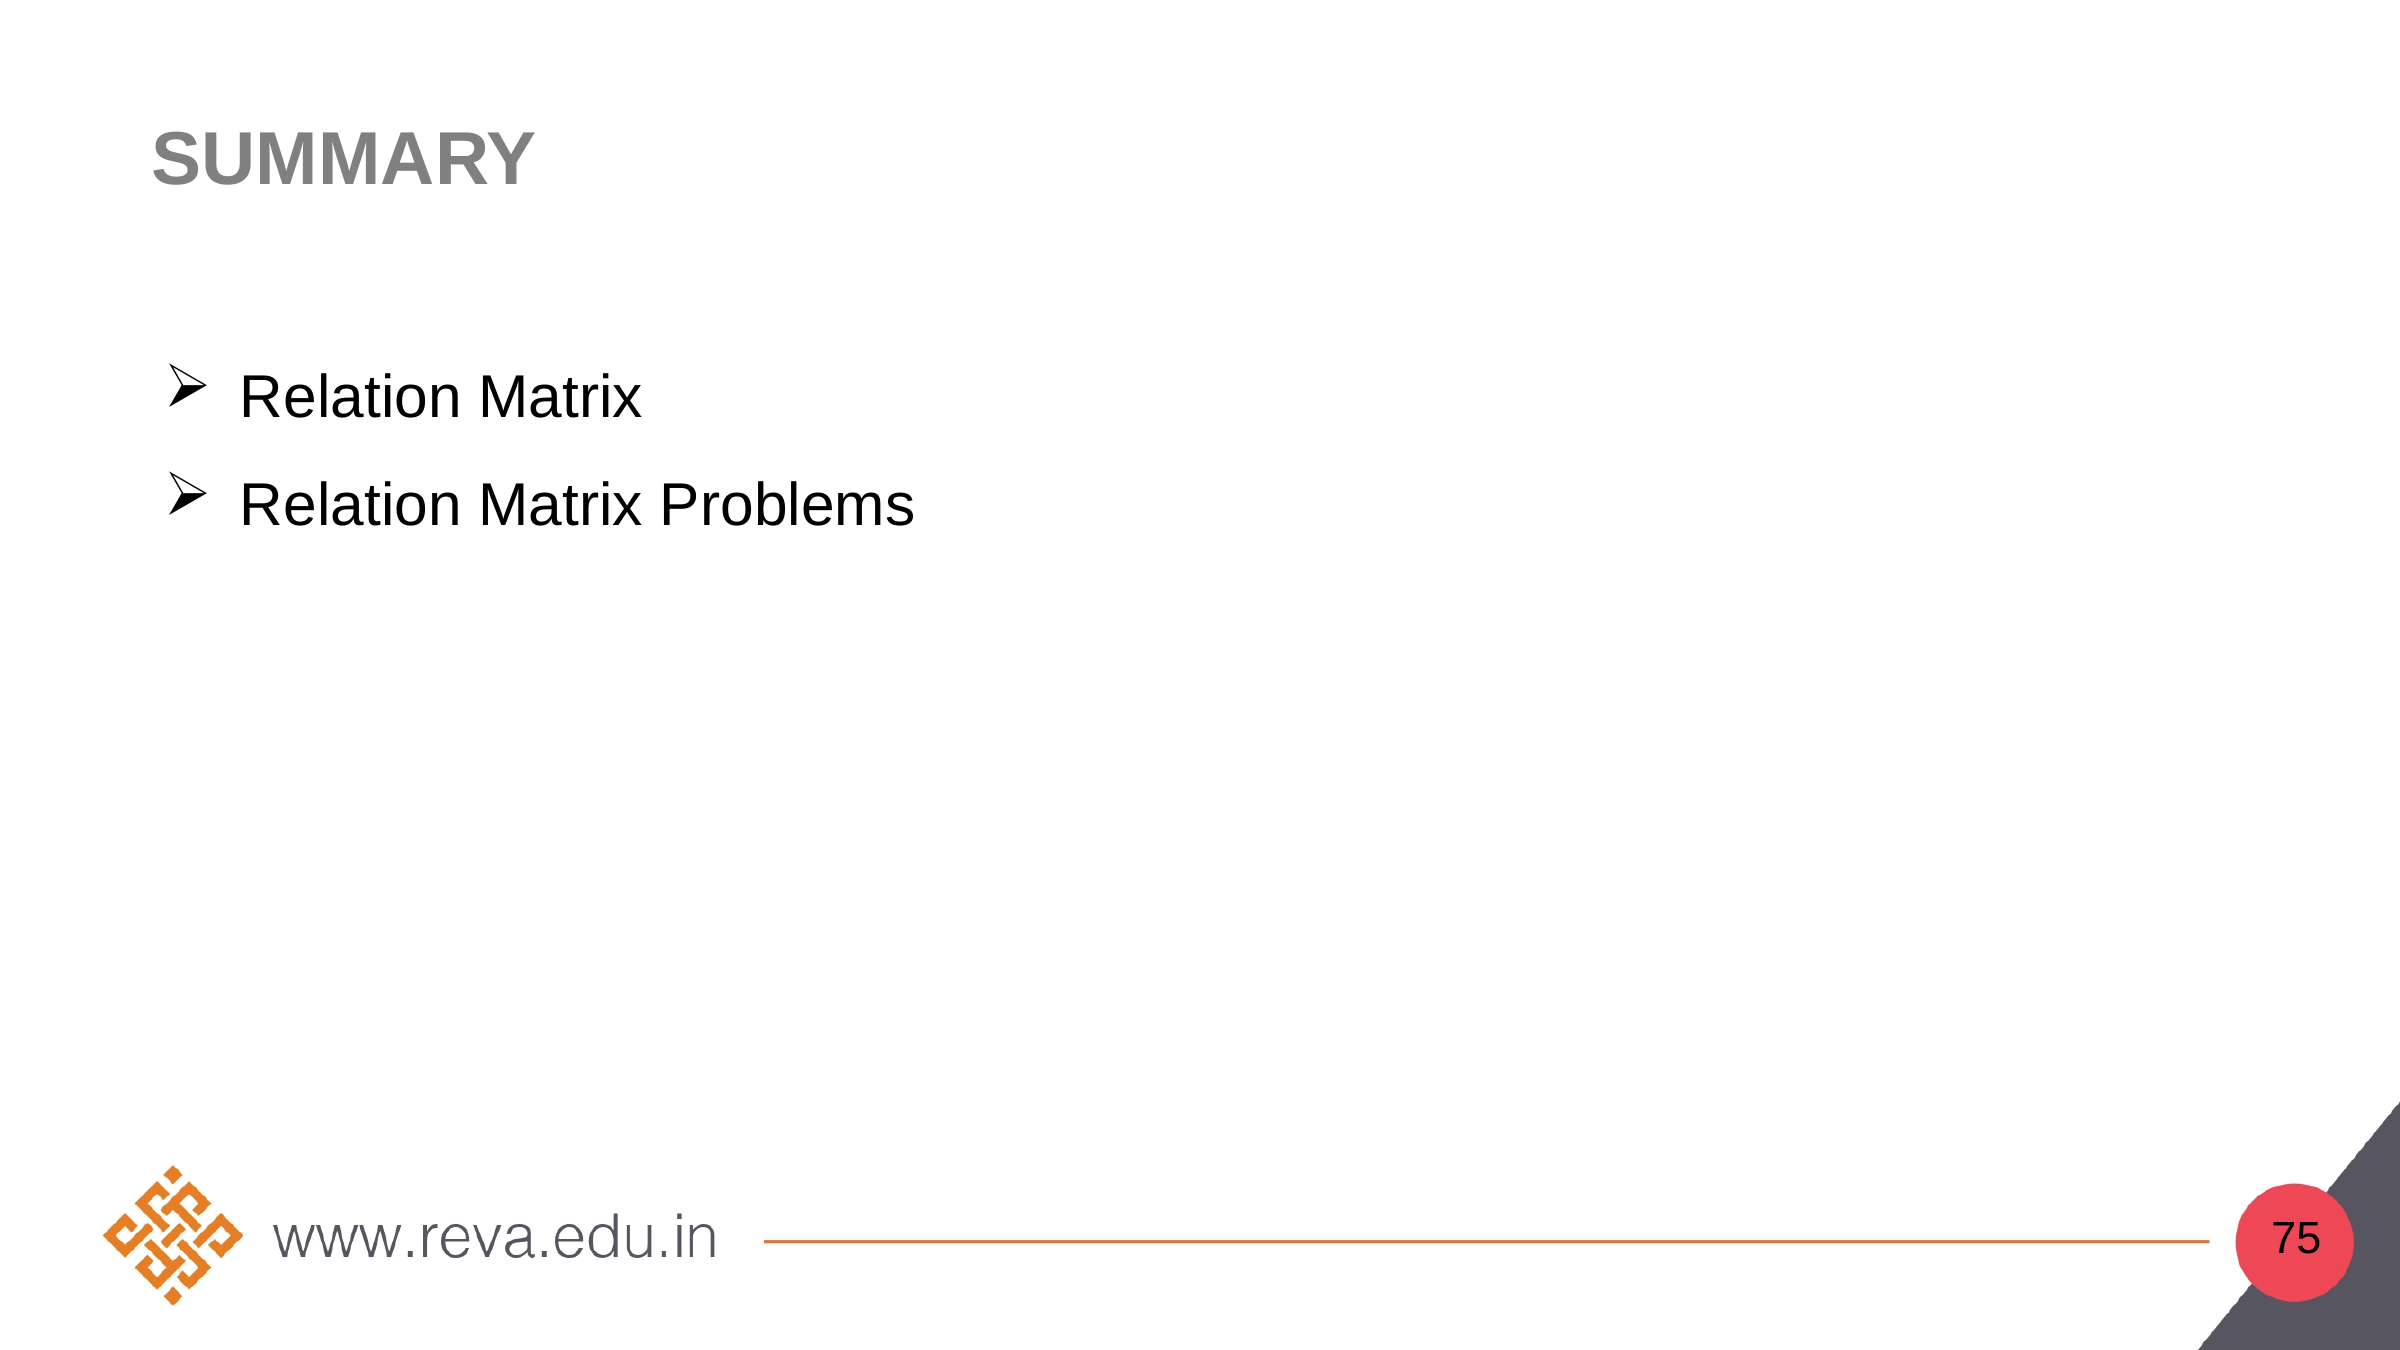

# SUMMARY
Relation Matrix
Relation Matrix Problems
75